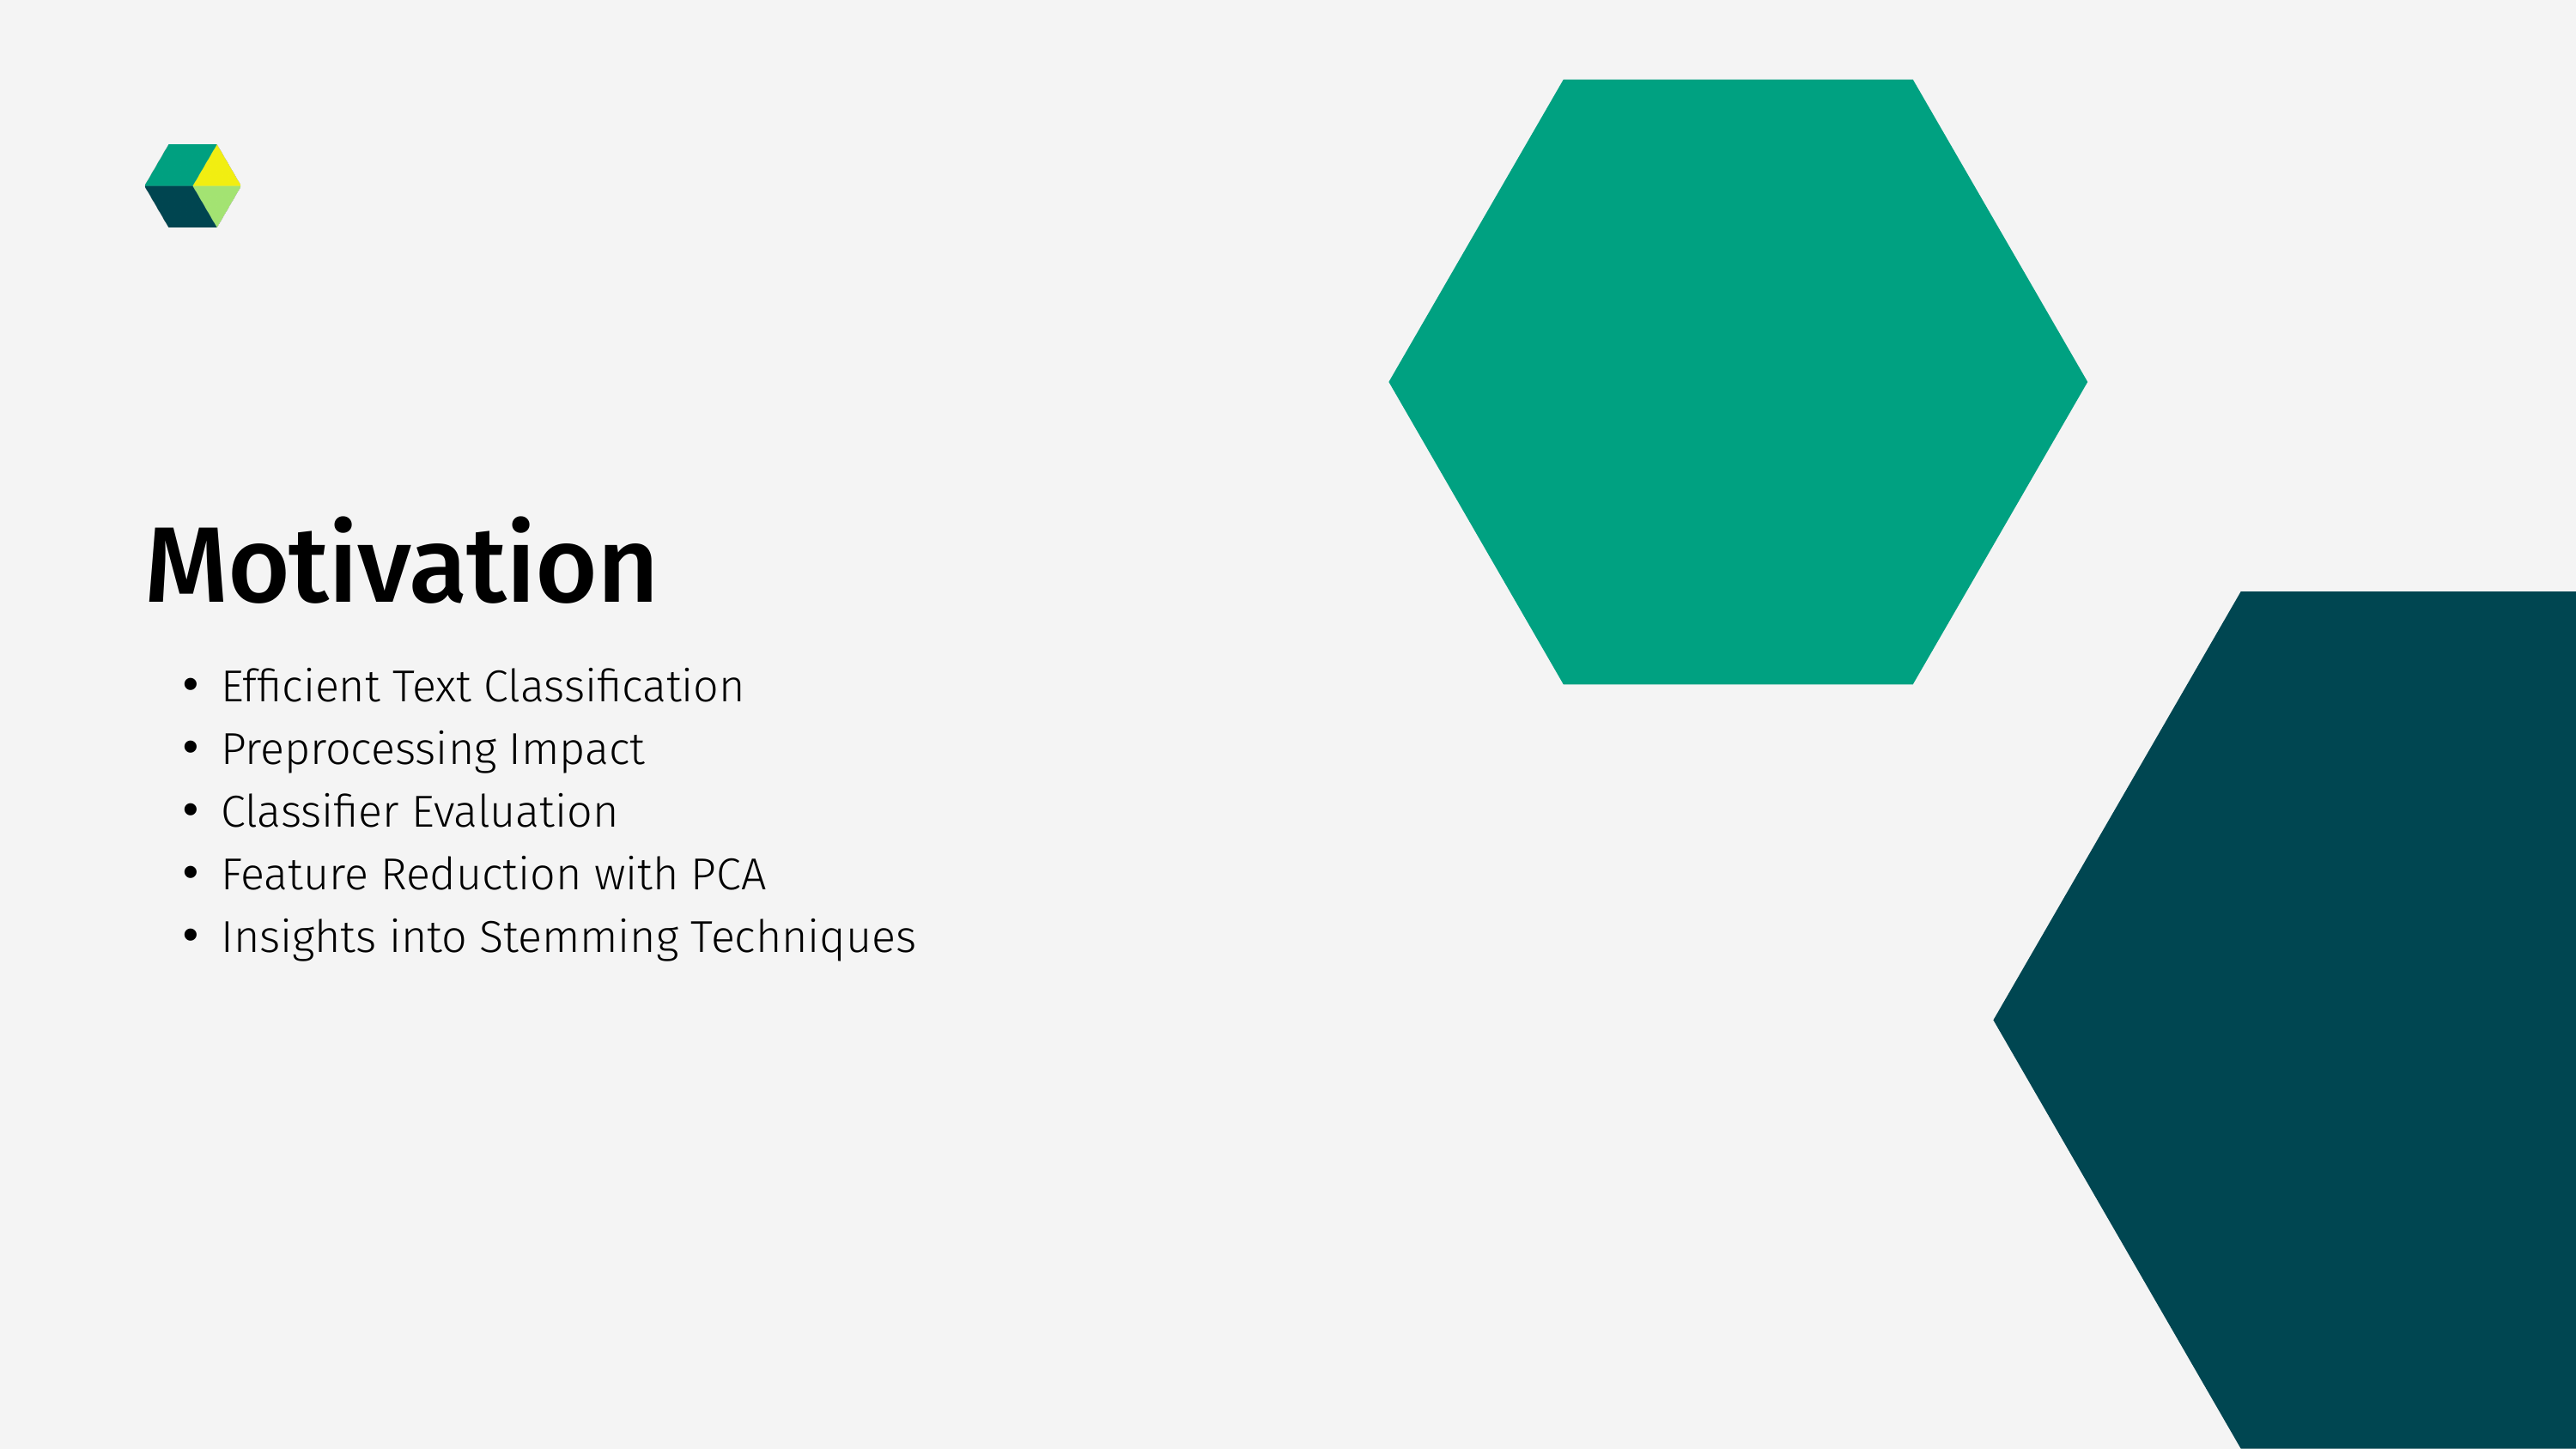

Motivation
Efficient Text Classification
Preprocessing Impact
Classifier Evaluation
Feature Reduction with PCA
Insights into Stemming Techniques